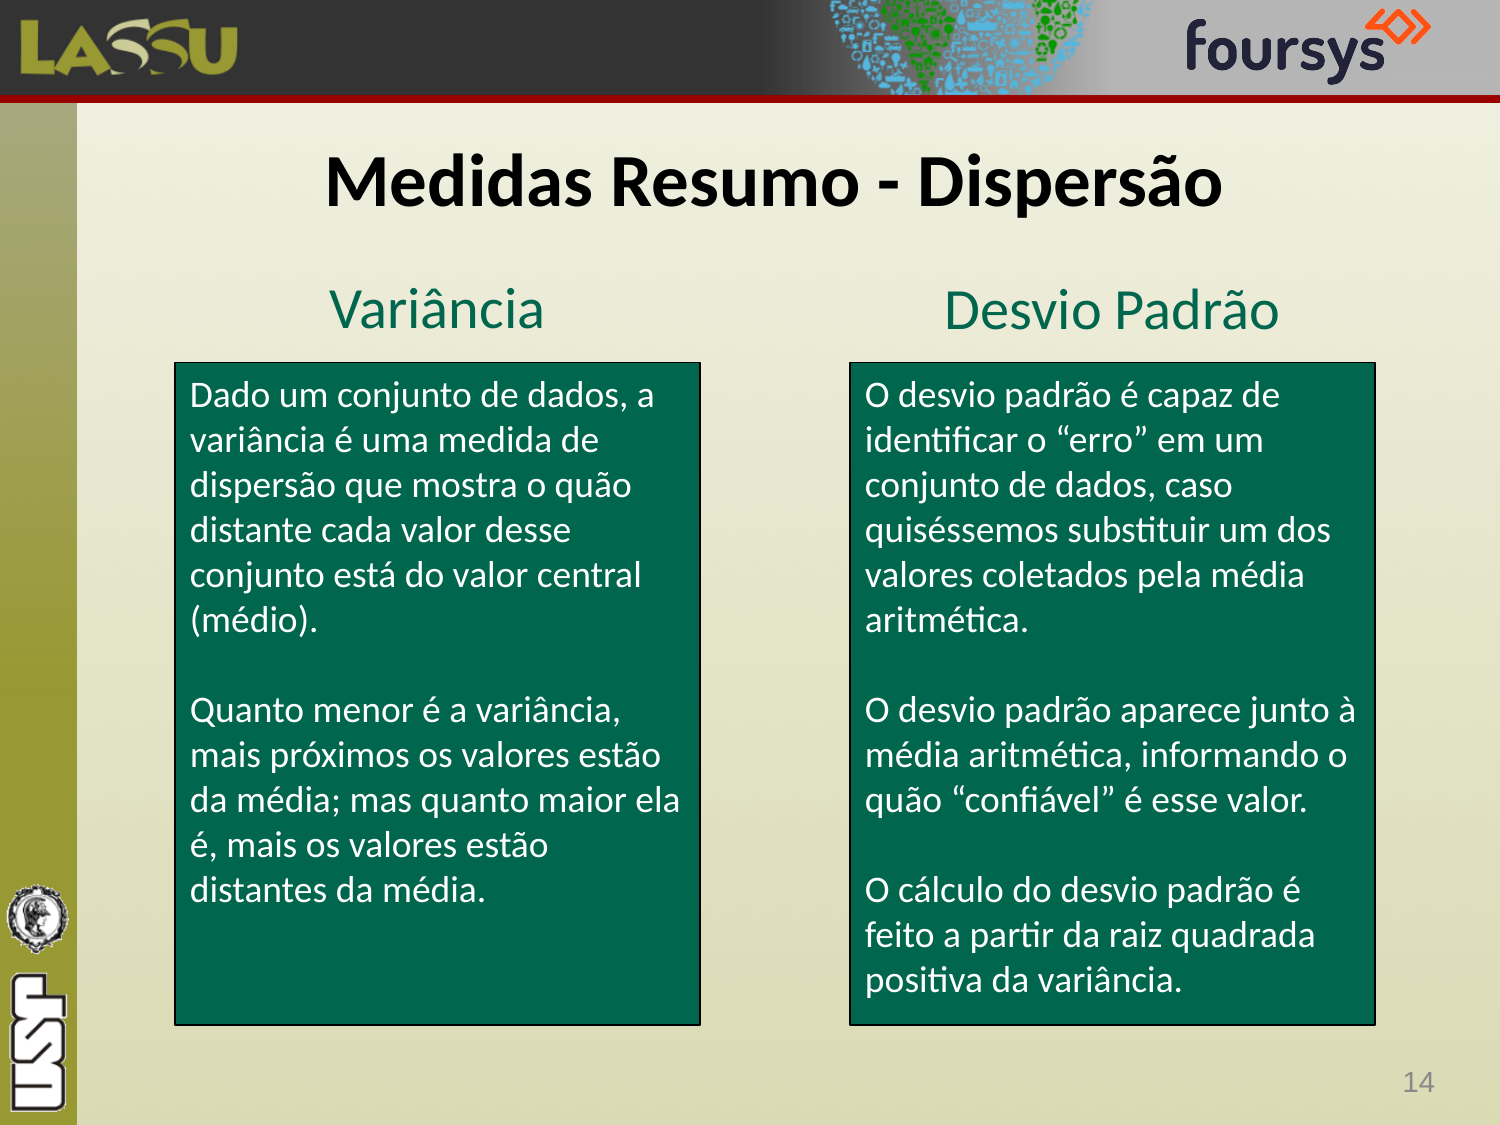

# Medidas Resumo - Dispersão
Variância
Desvio Padrão
Dado um conjunto de dados, a variância é uma medida de dispersão que mostra o quão distante cada valor desse conjunto está do valor central (médio).

Quanto menor é a variância, mais próximos os valores estão da média; mas quanto maior ela é, mais os valores estão distantes da média.
O desvio padrão é capaz de identificar o “erro” em um conjunto de dados, caso quiséssemos substituir um dos valores coletados pela média aritmética.

O desvio padrão aparece junto à média aritmética, informando o quão “confiável” é esse valor.

O cálculo do desvio padrão é feito a partir da raiz quadrada positiva da variância.

14